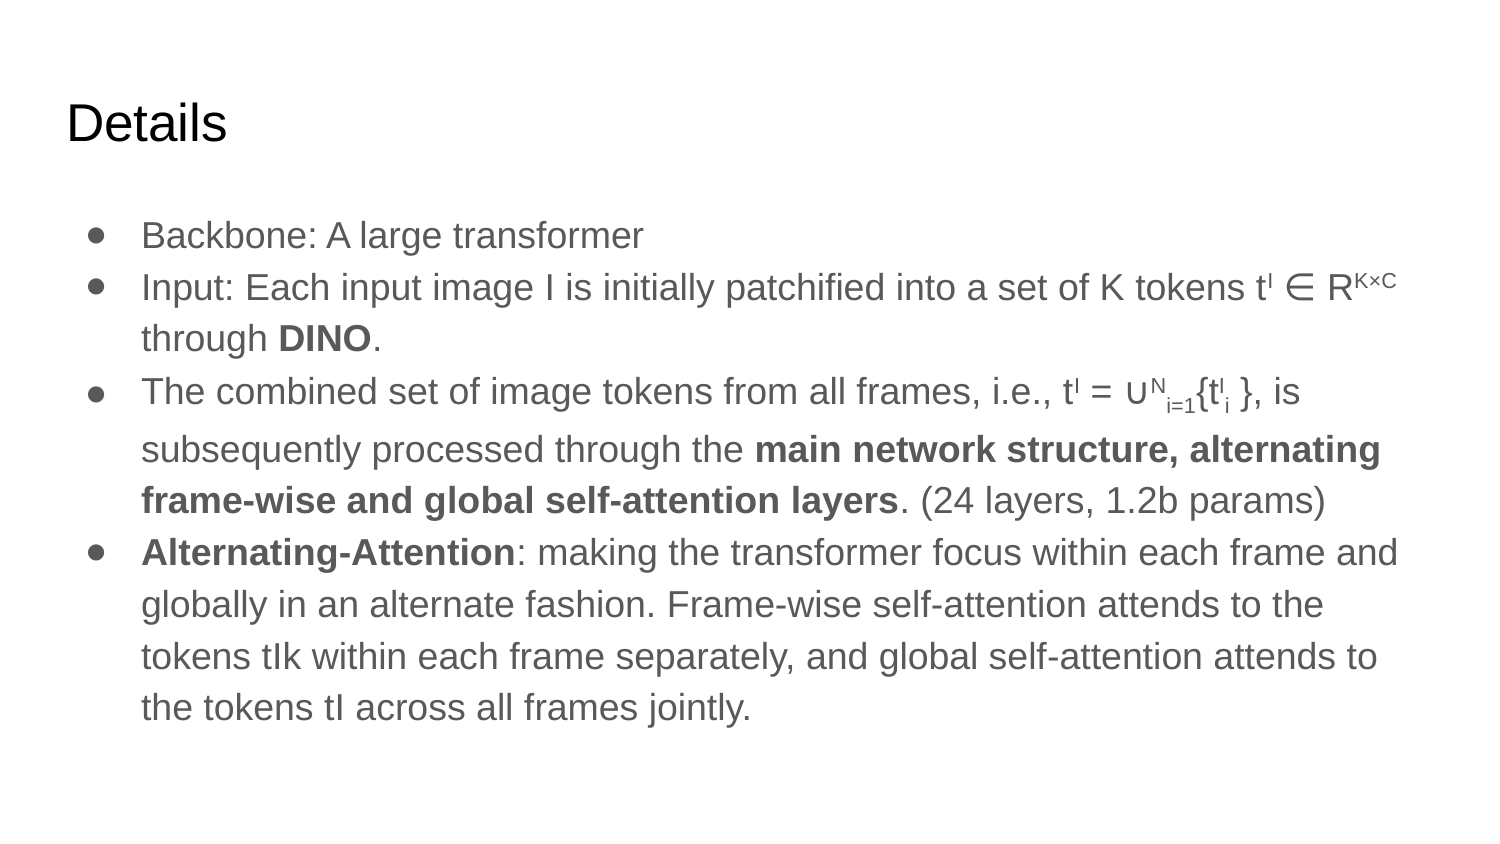

# Details
Backbone: A large transformer
Input: Each input image I is initially patchified into a set of K tokens tI ∈ RK×C through DINO.
The combined set of image tokens from all frames, i.e., tI = ∪Ni=1{tIi }, is subsequently processed through the main network structure, alternating frame-wise and global self-attention layers. (24 layers, 1.2b params)
Alternating-Attention: making the transformer focus within each frame and globally in an alternate fashion. Frame-wise self-attention attends to the tokens tIk within each frame separately, and global self-attention attends to the tokens tI across all frames jointly.